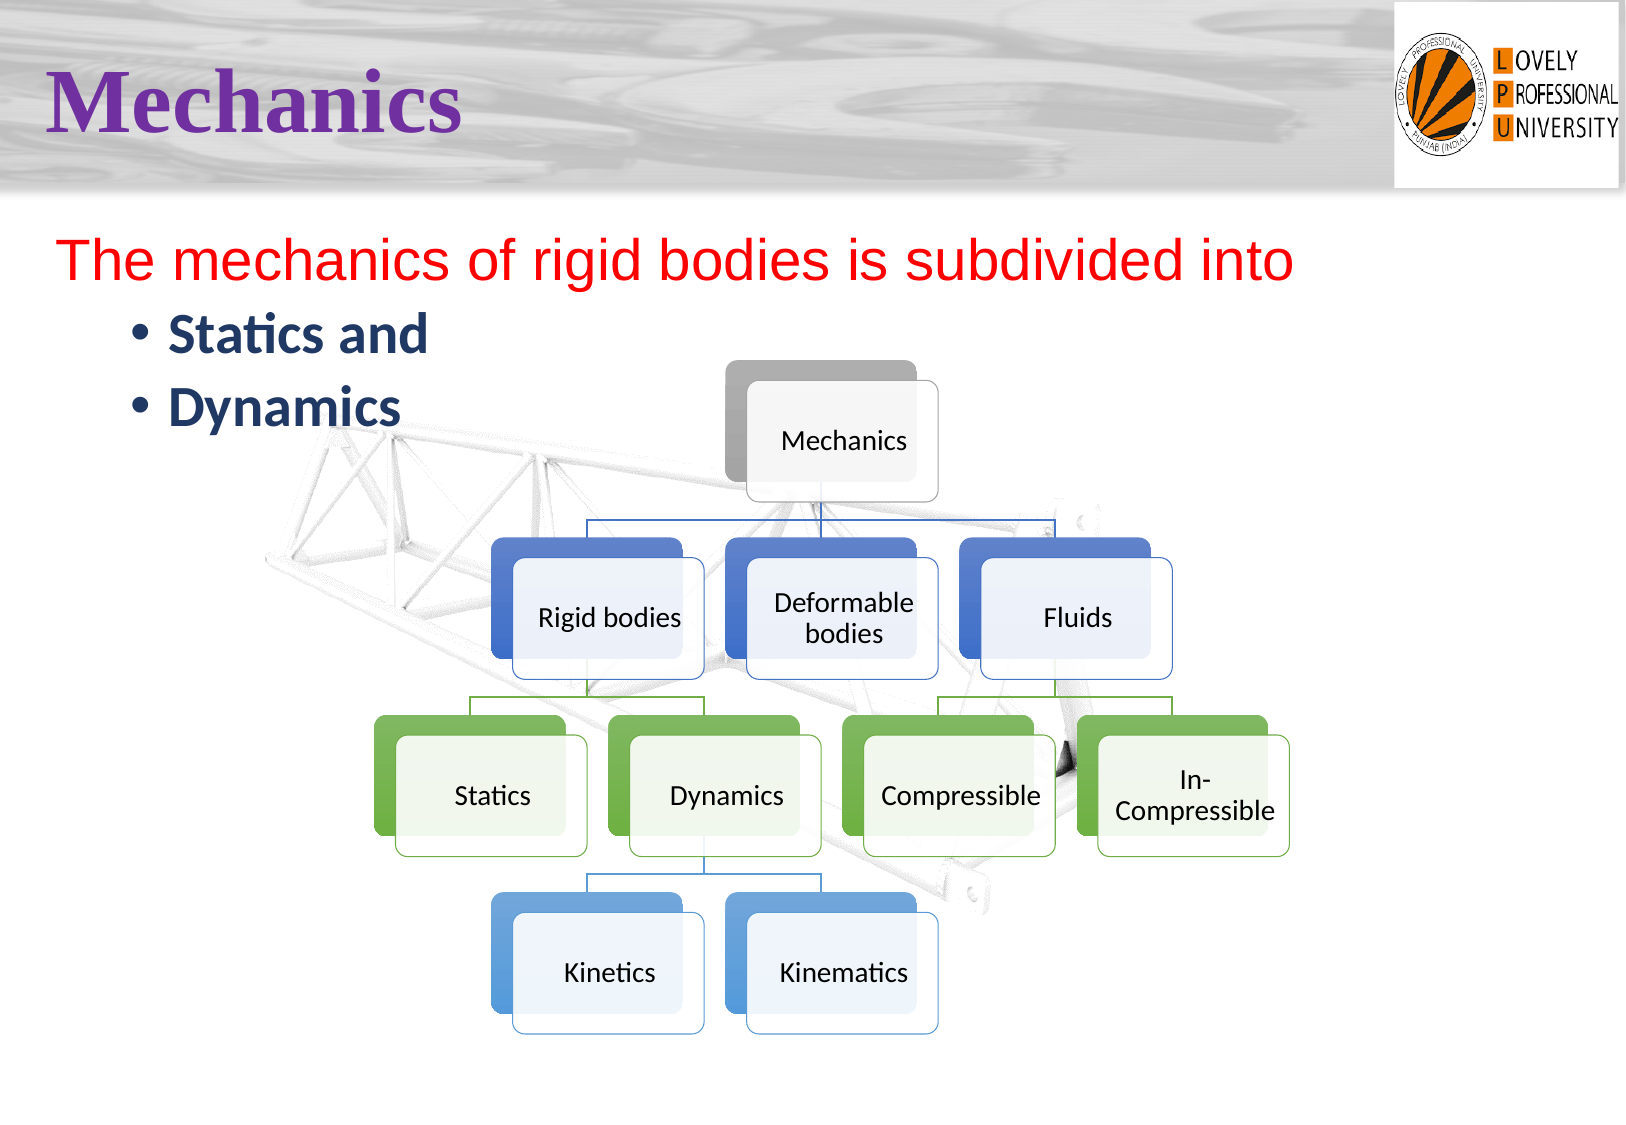

# Mechanics
The mechanics of rigid bodies is subdivided into
Statics and
Dynamics

Mechanics
Rigid bodies
Statics
Dynamics
Kinetics
Kinematics
Deformable bodies
Fluids
Compressible
In-Compressible